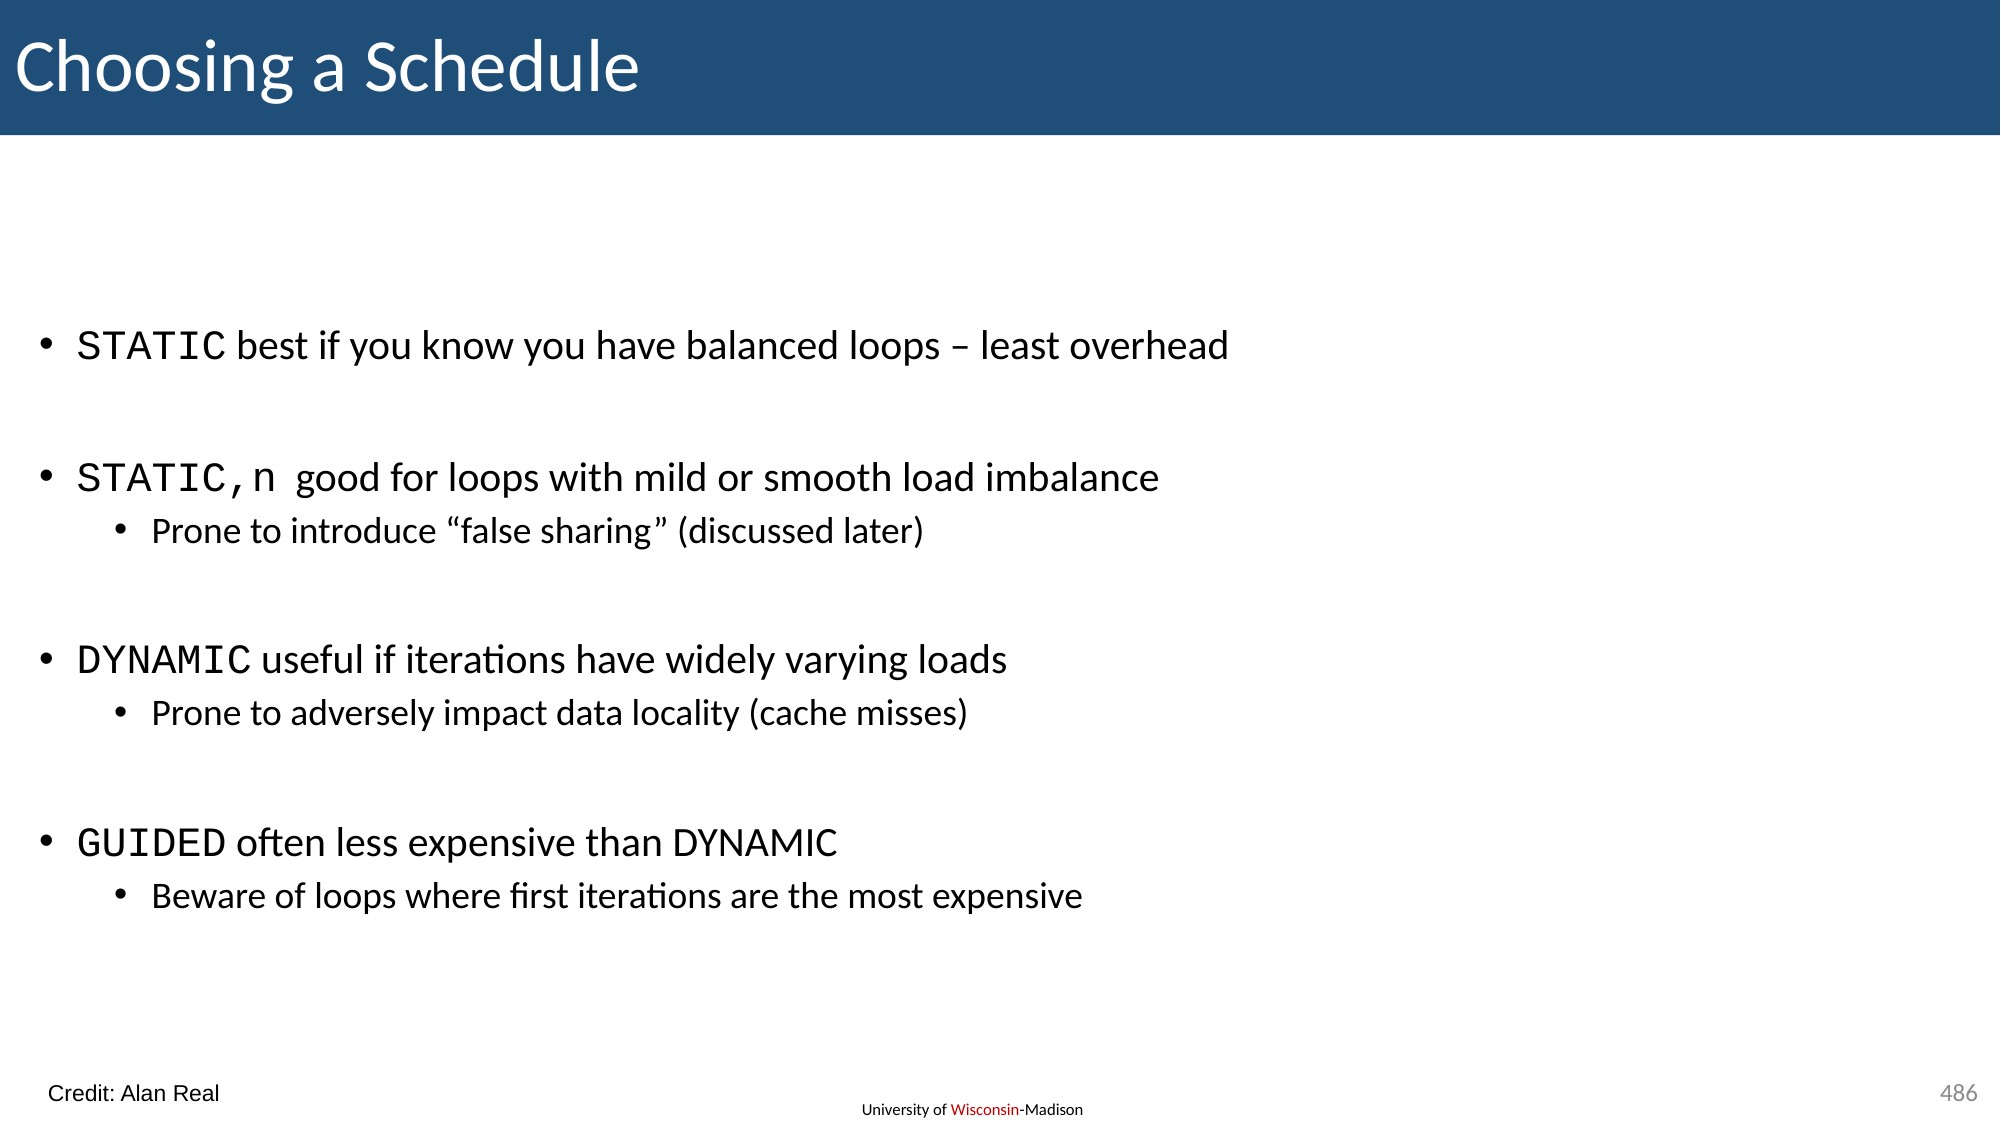

# Choosing a Schedule

STATIC best if you know you have balanced loops – least overhead

STATIC,n  good for loops with mild or smooth load imbalance
Prone to introduce “false sharing” (discussed later)

DYNAMIC useful if iterations have widely varying loads
Prone to adversely impact data locality (cache misses)

GUIDED often less expensive than DYNAMIC
Beware of loops where first iterations are the most expensive
486
Credit: Alan Real